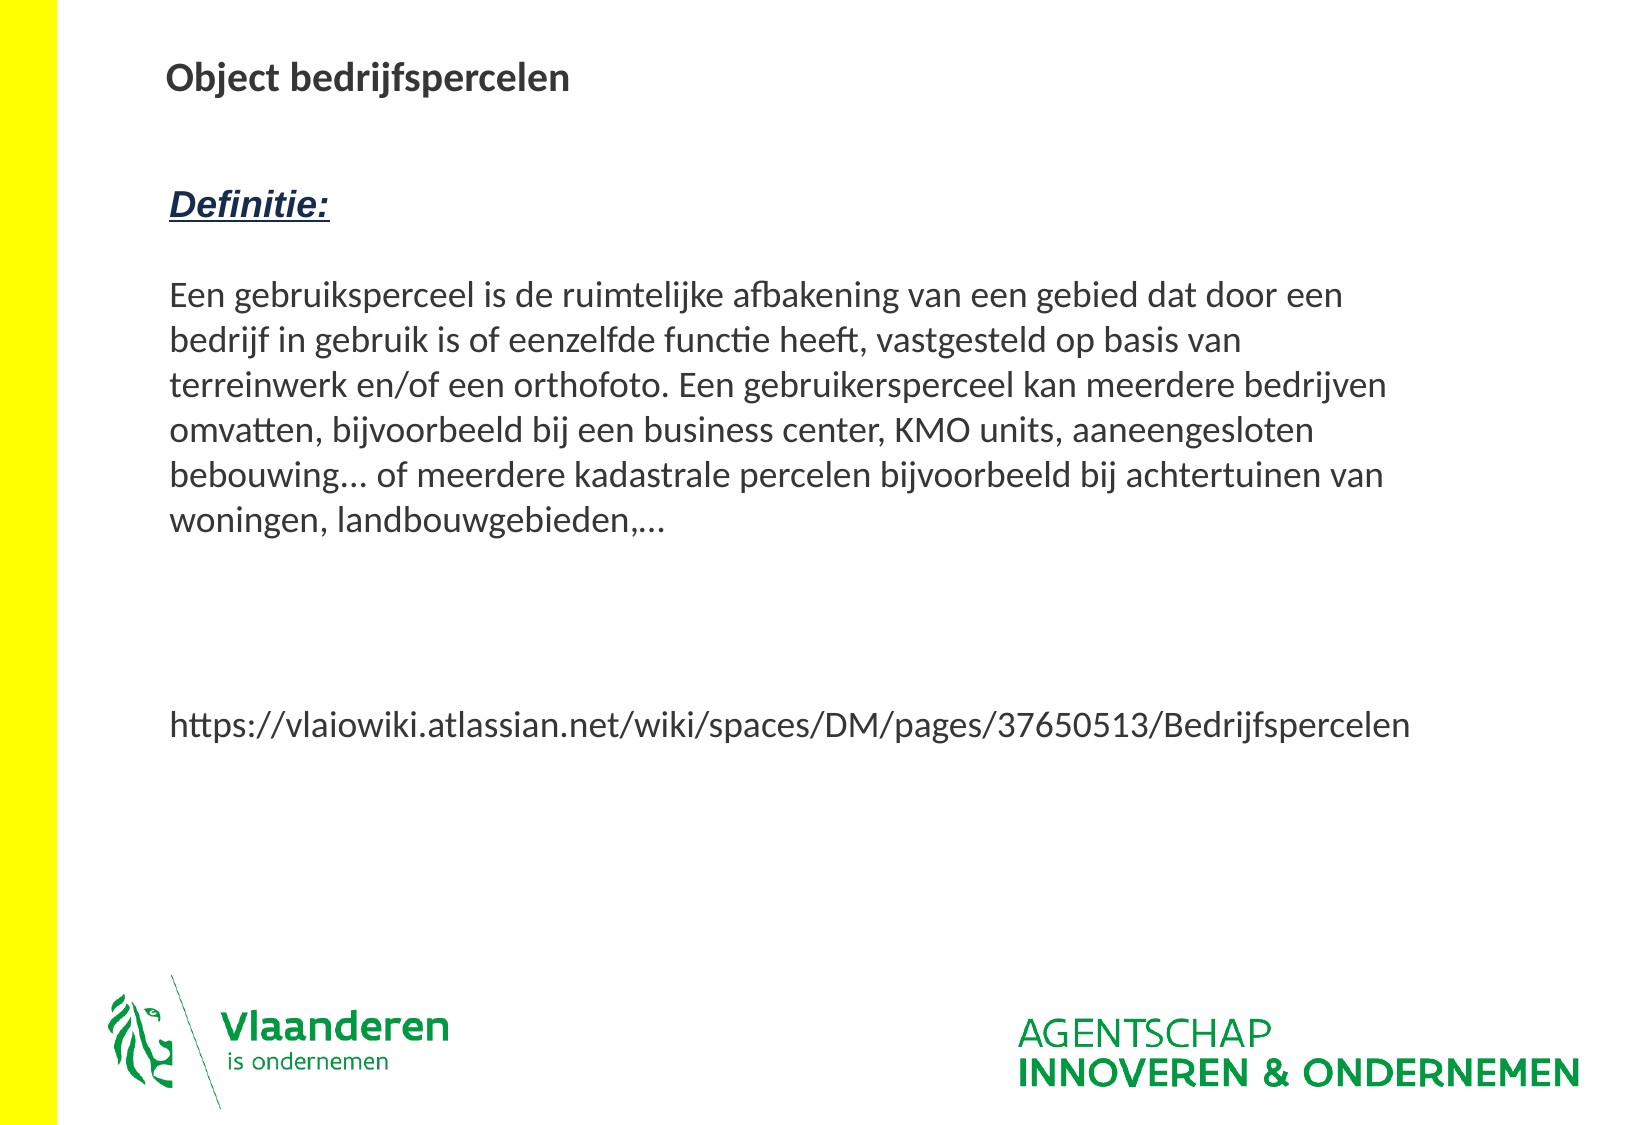

Object bedrijfspercelen
Definitie:

Een gebruiksperceel is de ruimtelijke afbakening van een gebied dat door een bedrijf in gebruik is of eenzelfde functie heeft, vastgesteld op basis van terreinwerk en/of een orthofoto. Een gebruikersperceel kan meerdere bedrijven omvatten, bijvoorbeeld bij een business center, KMO units, aaneengesloten bebouwing... of meerdere kadastrale percelen bijvoorbeeld bij achtertuinen van woningen, landbouwgebieden,…

https://vlaiowiki.atlassian.net/wiki/spaces/DM/pages/37650513/Bedrijfspercelen